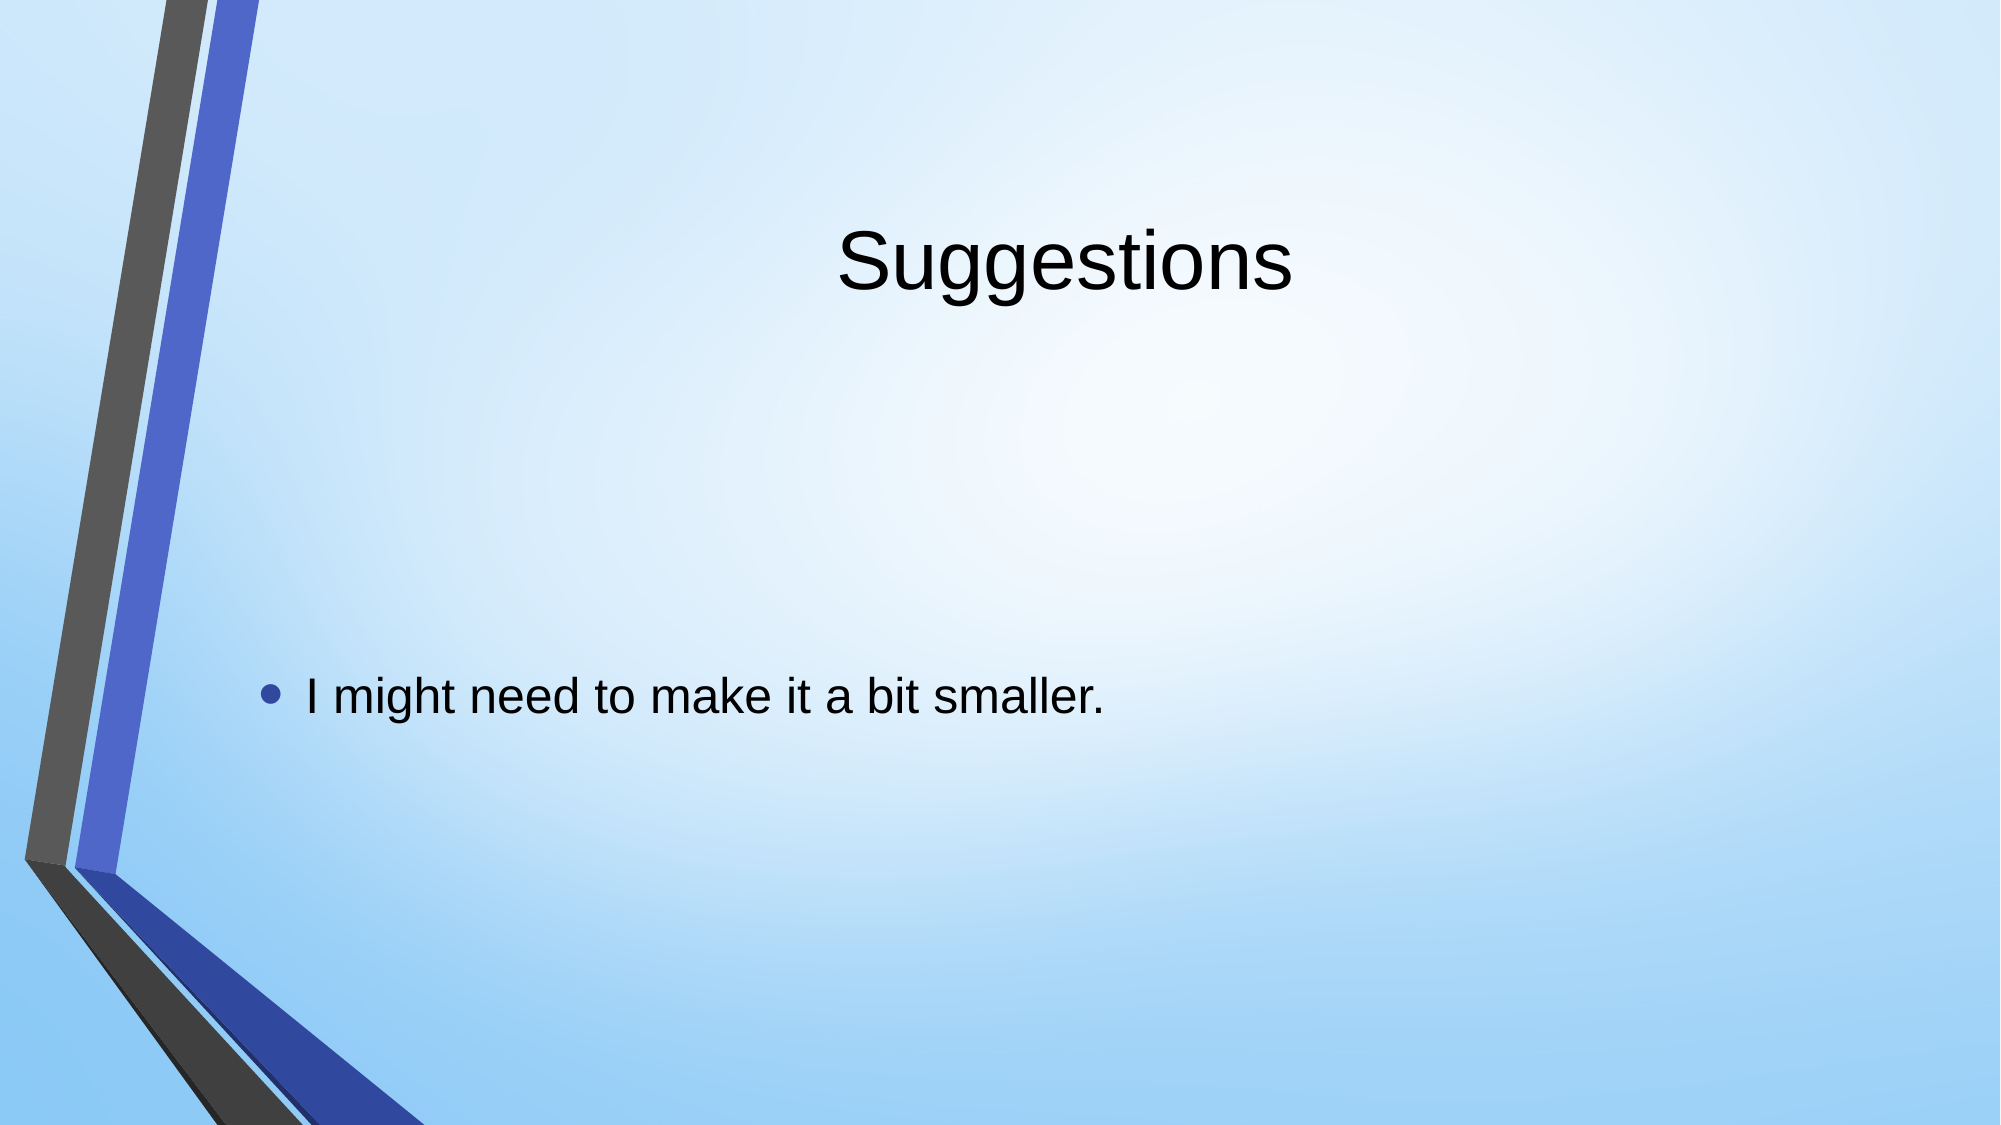

# Suggestions
I might need to make it a bit smaller.